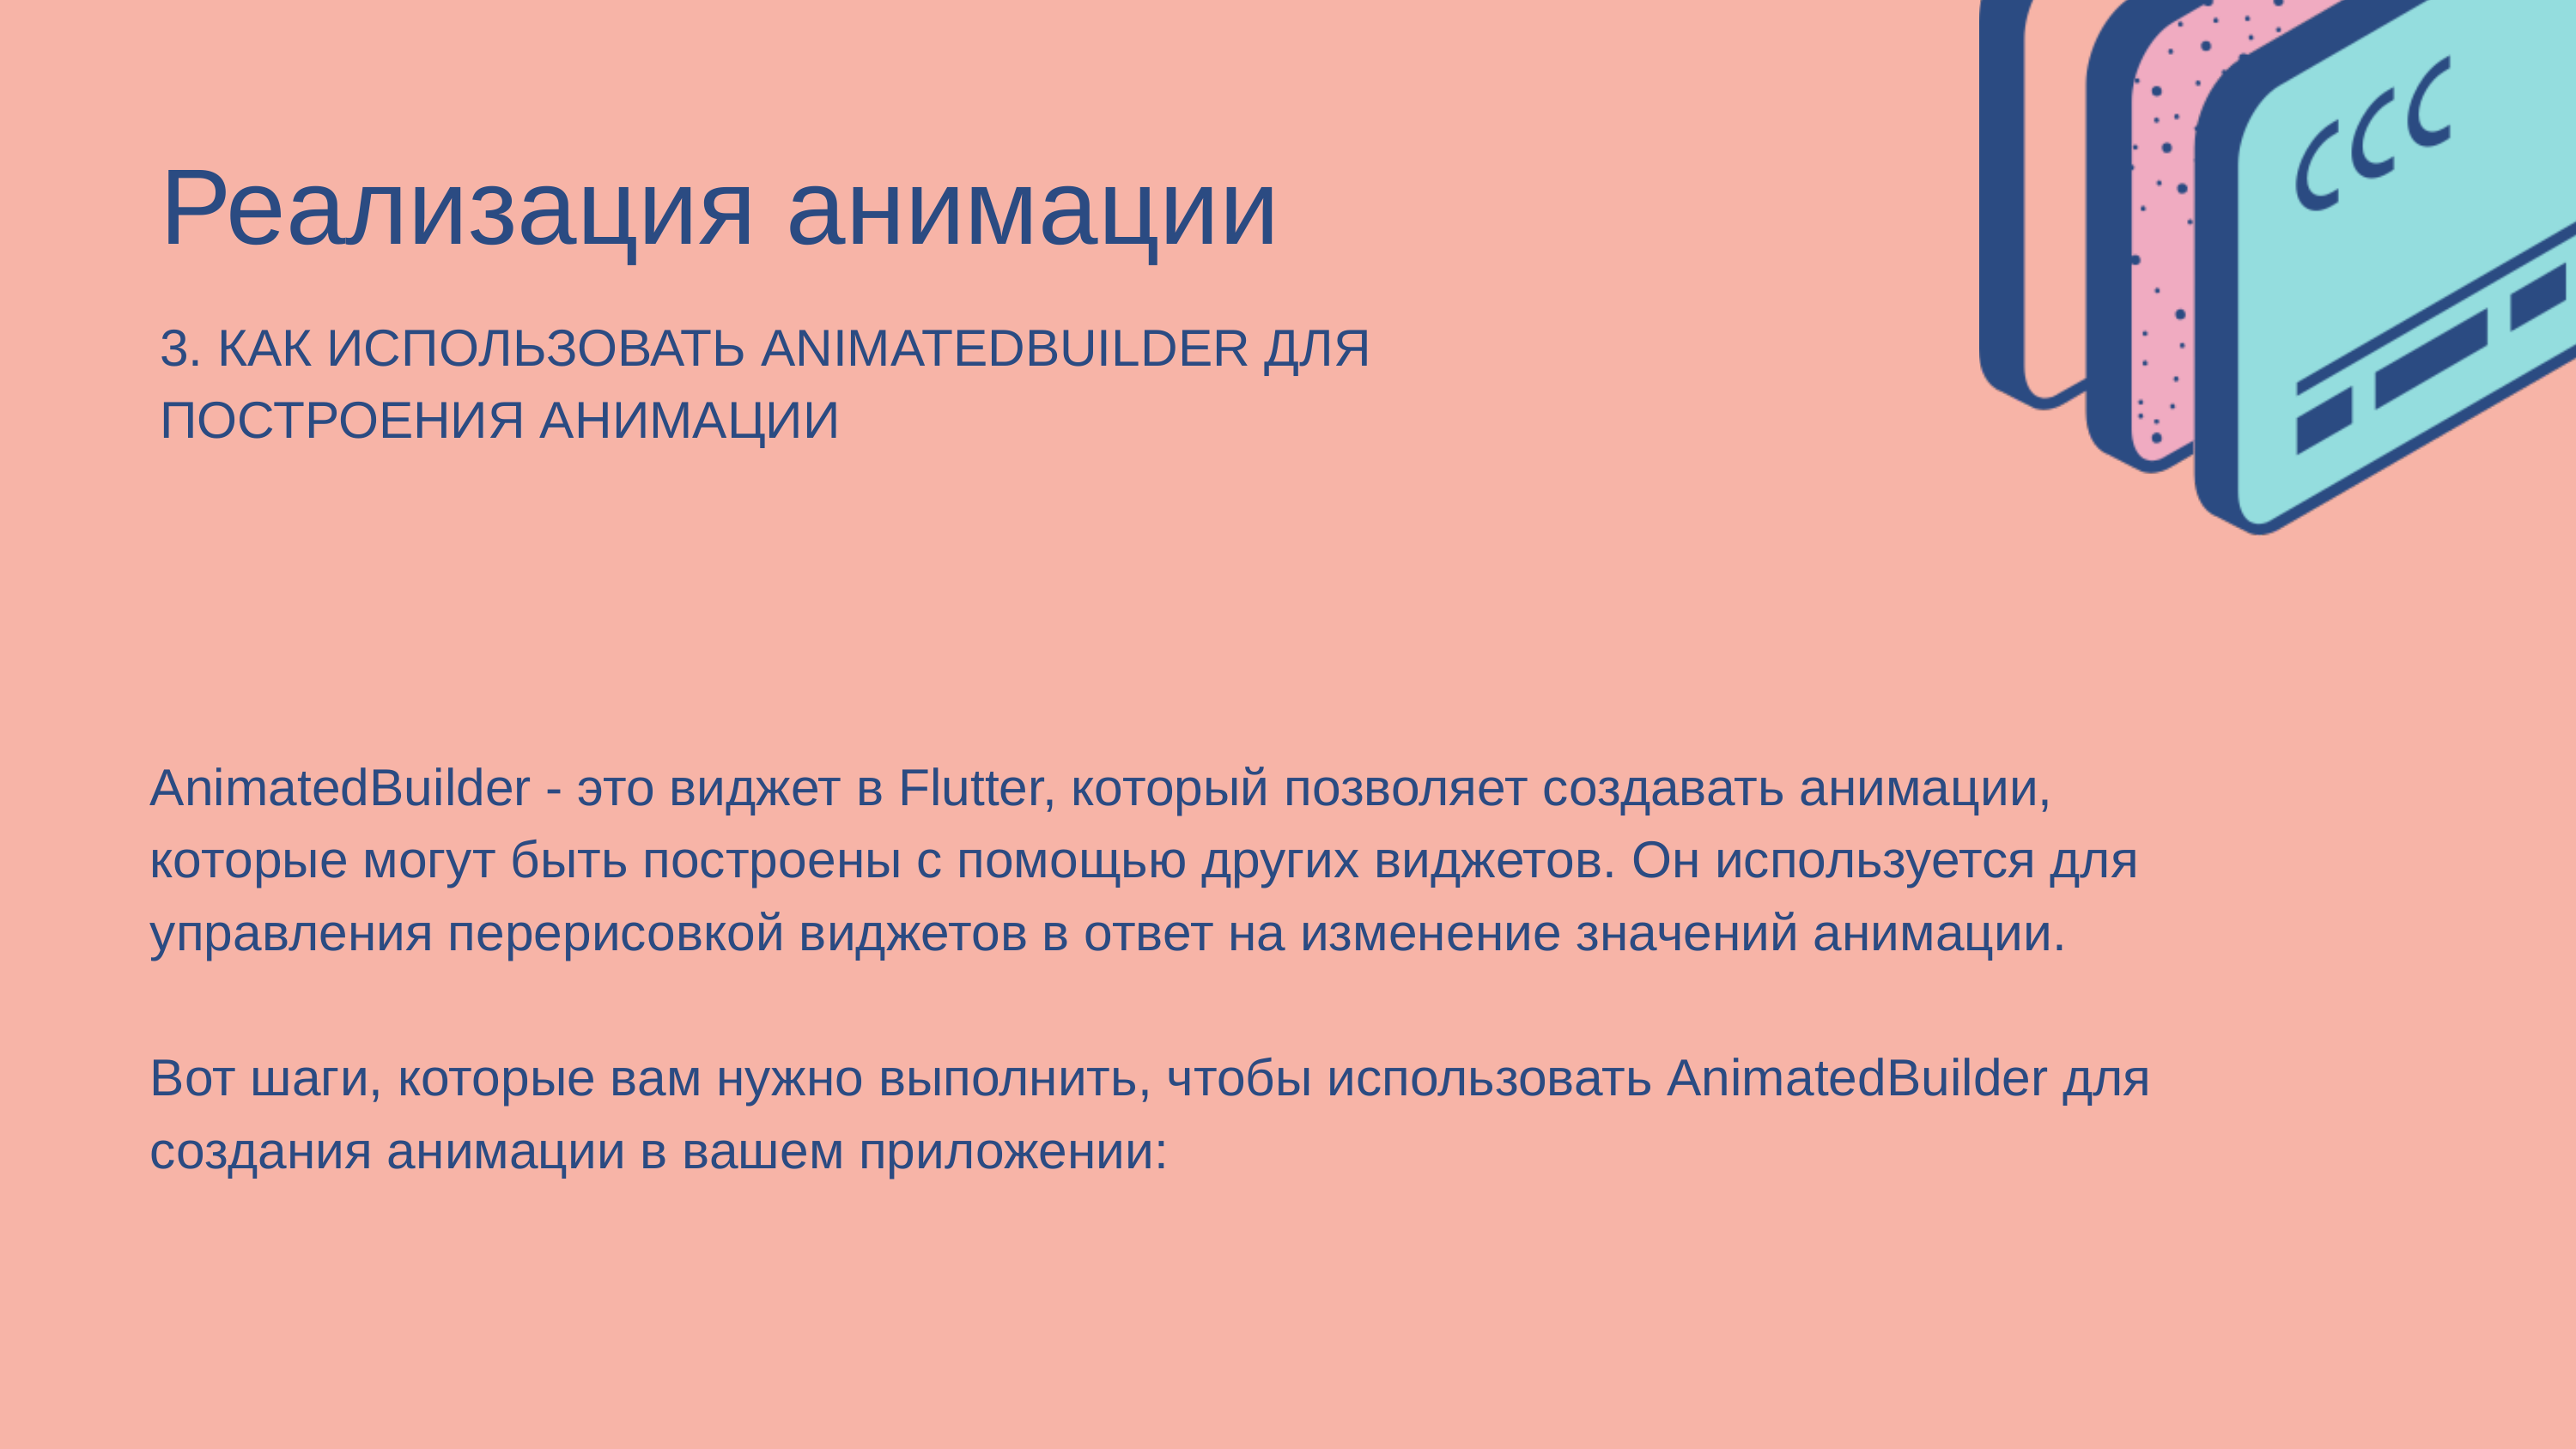

Реализация анимации
3. КАК ИСПОЛЬЗОВАТЬ ANIMATEDBUILDER ДЛЯ ПОСТРОЕНИЯ АНИМАЦИИ
| AnimatedBuilder - это виджет в Flutter, который позволяет создавать анимации, которые могут быть построены с помощью других виджетов. Он используется для управления перерисовкой виджетов в ответ на изменение значений анимации. Вот шаги, которые вам нужно выполнить, чтобы использовать AnimatedBuilder для создания анимации в вашем приложении: |
| --- |